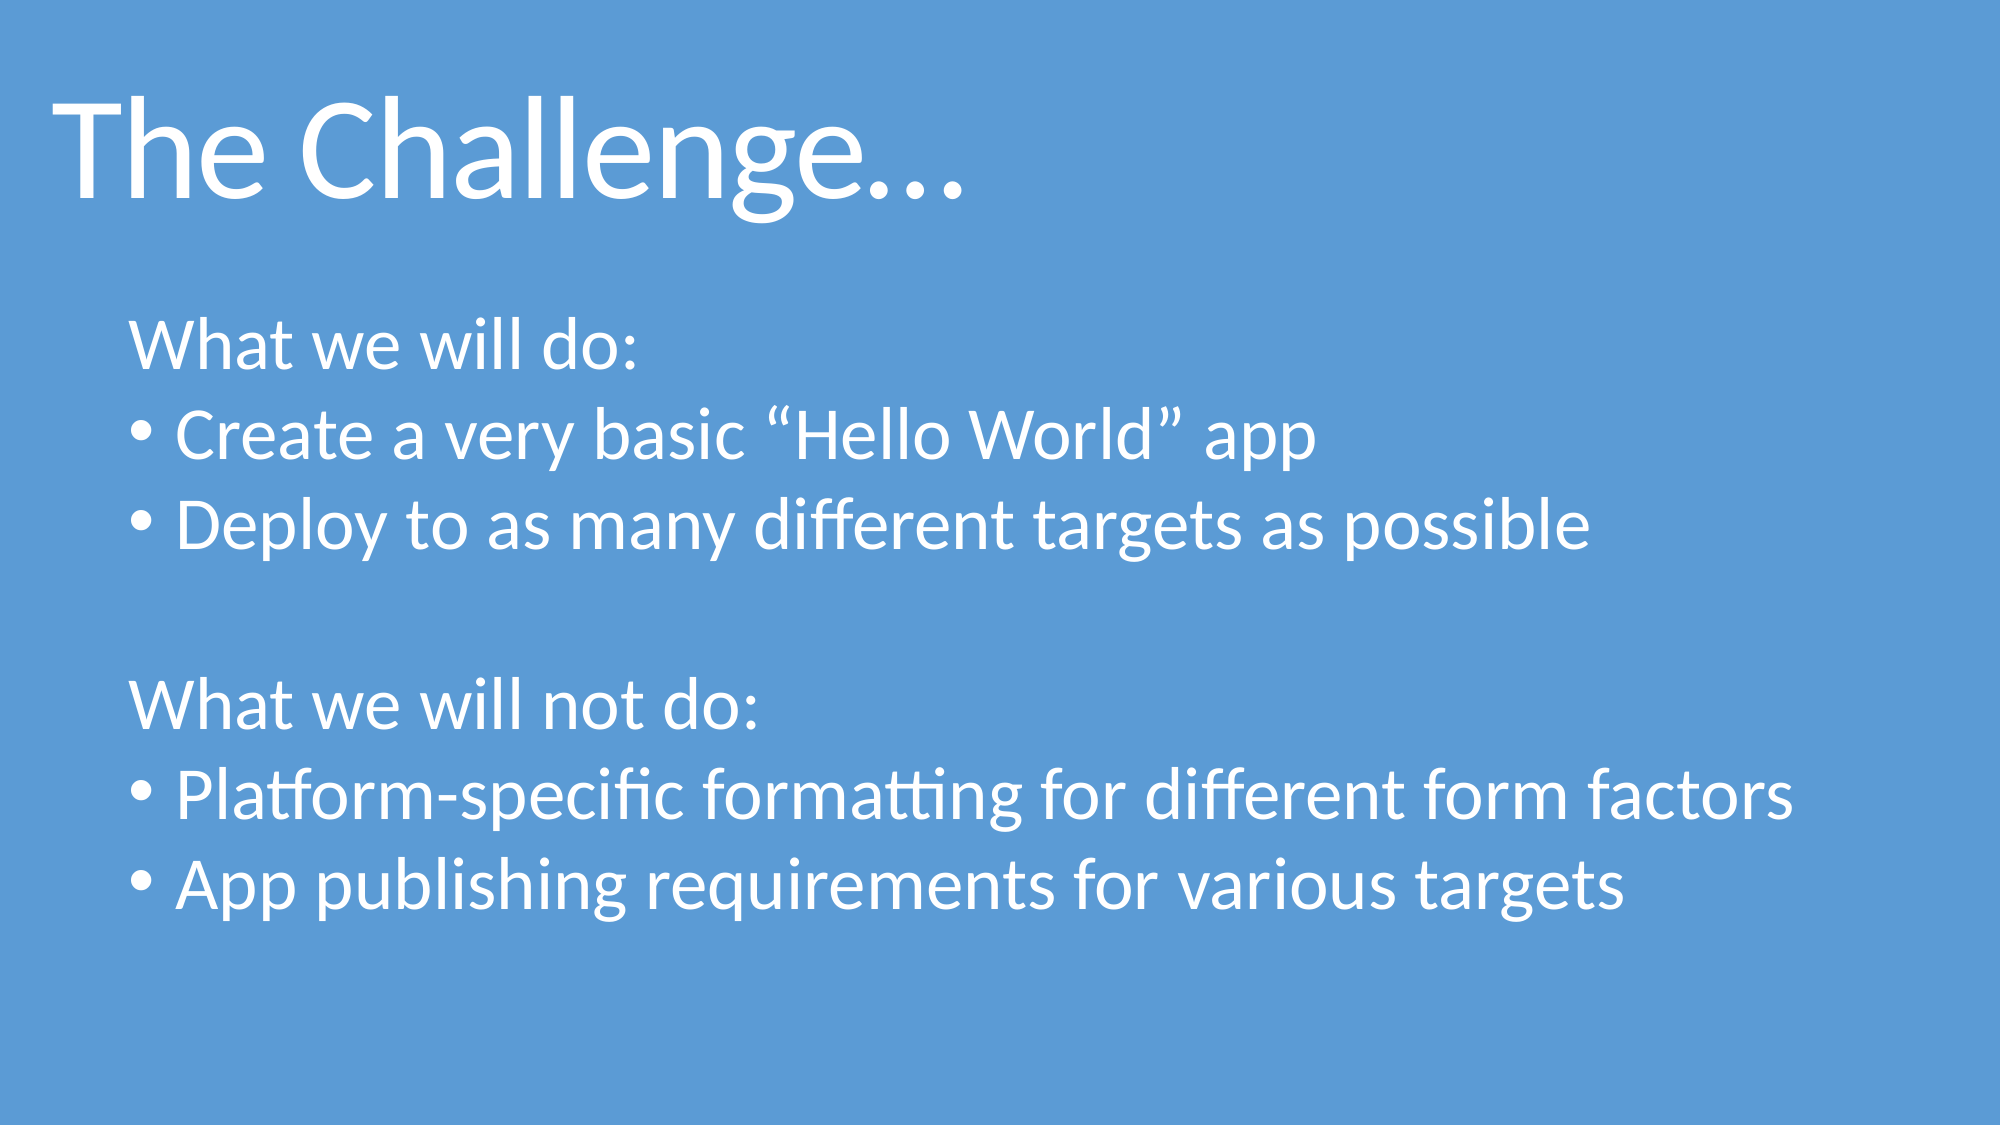

# The Challenge…
What we will do:
Create a very basic “Hello World” app
Deploy to as many different targets as possible

What we will not do:
Platform-specific formatting for different form factors
App publishing requirements for various targets